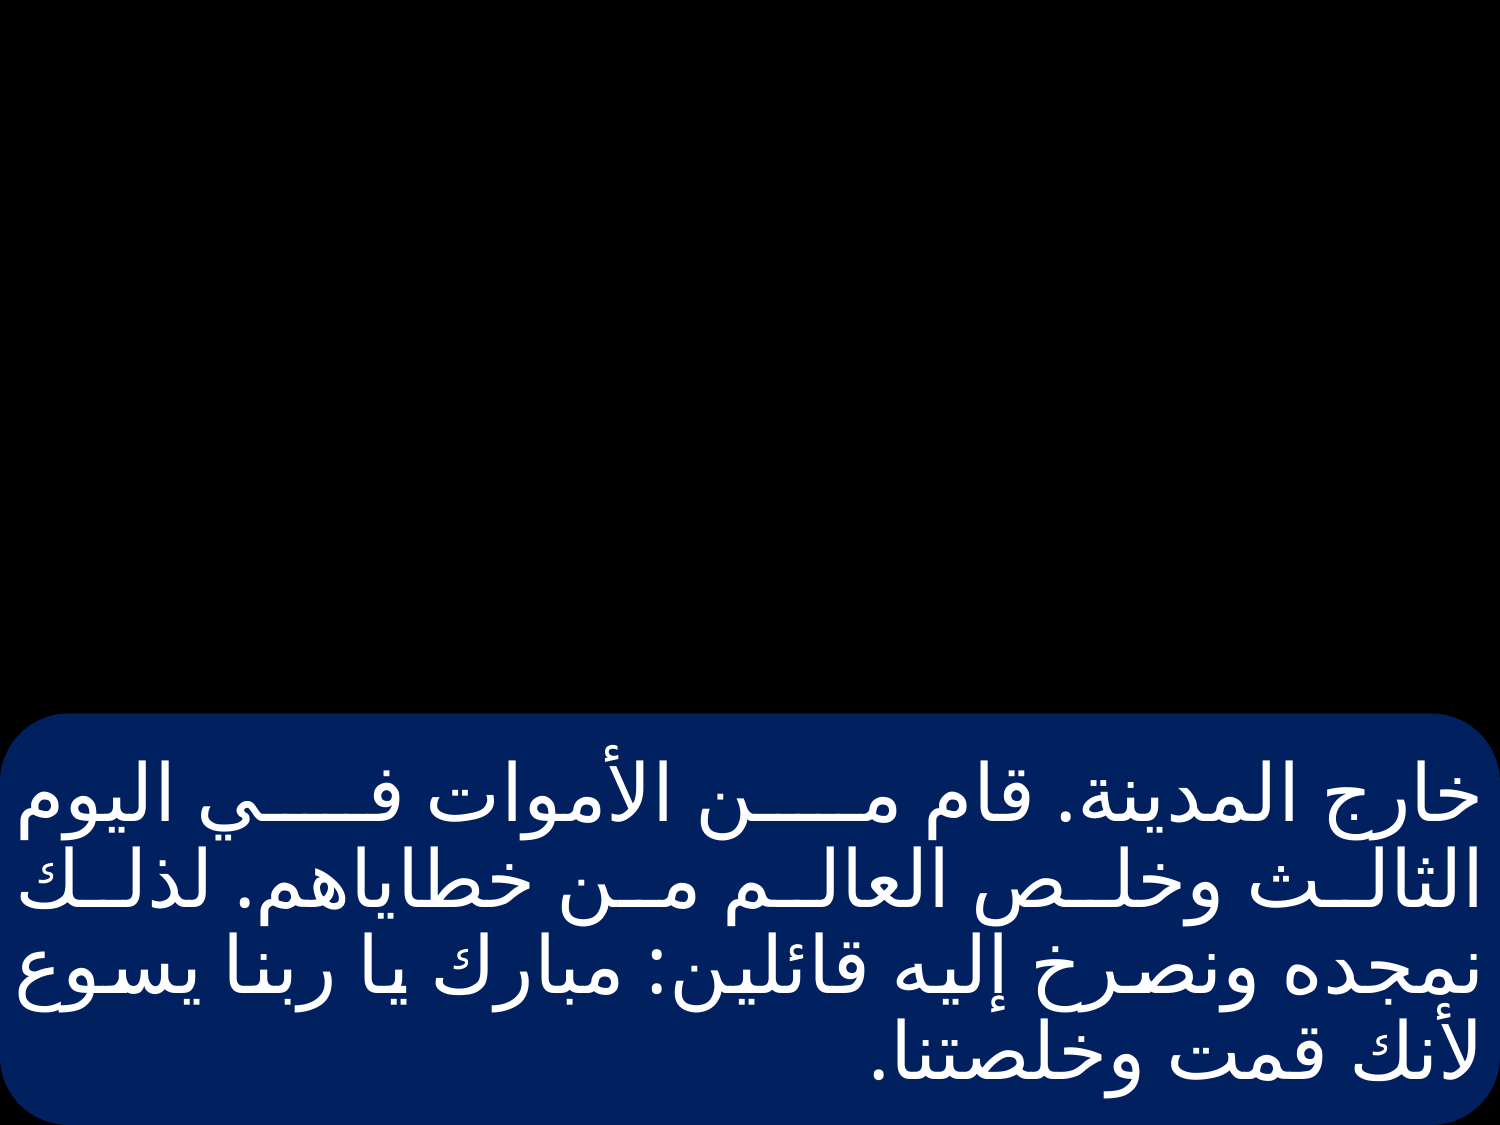

# خارج المدينة. قام من الأموات في اليوم الثالث وخلص العالم من خطاياهم. لذلك نمجده ونصرخ إليه قائلين: مبارك يا ربنا يسوع لأنك قمت وخلصتنا.